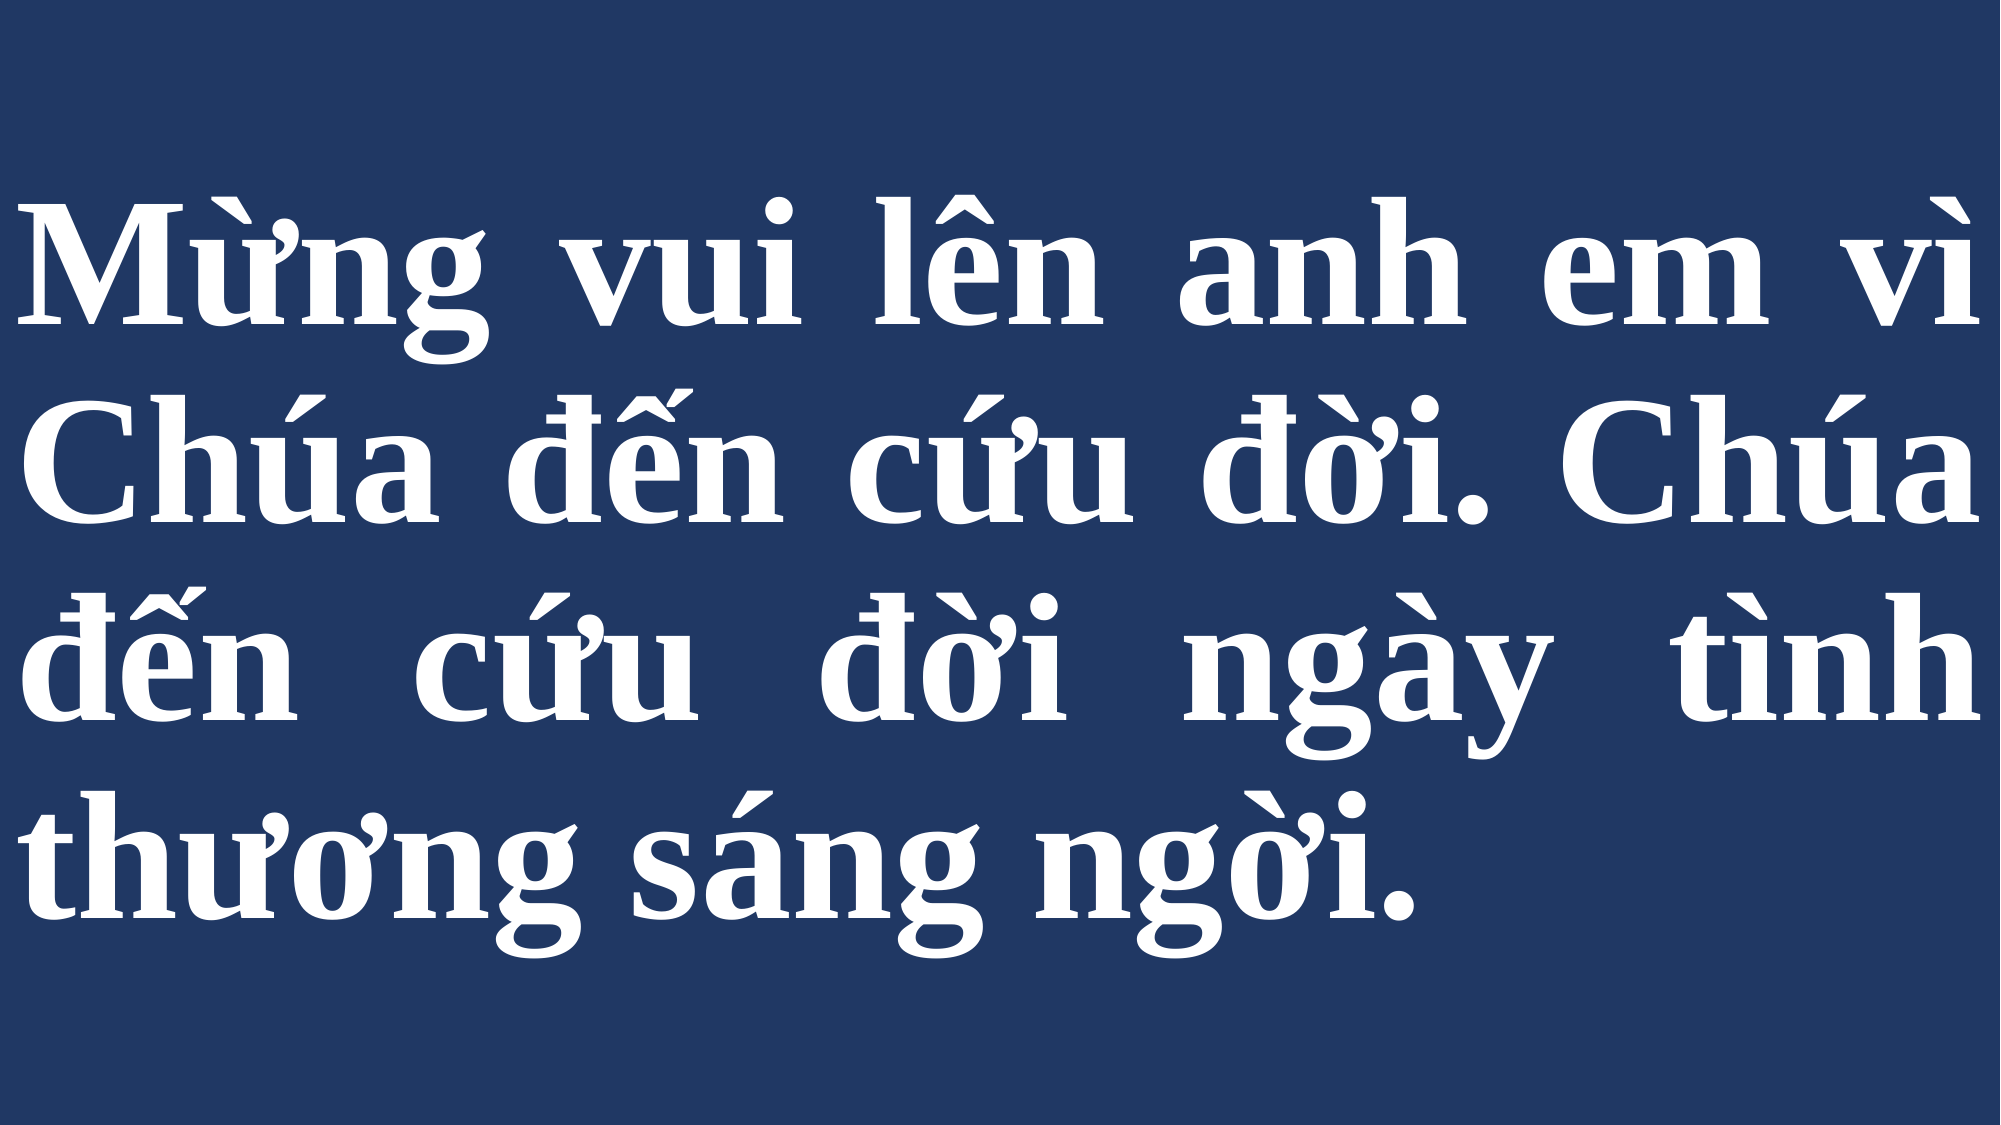

# Mừng vui lên anh em vì Chúa đến cứu đời. Chúa đến cứu đời ngày tình thương sáng ngời.